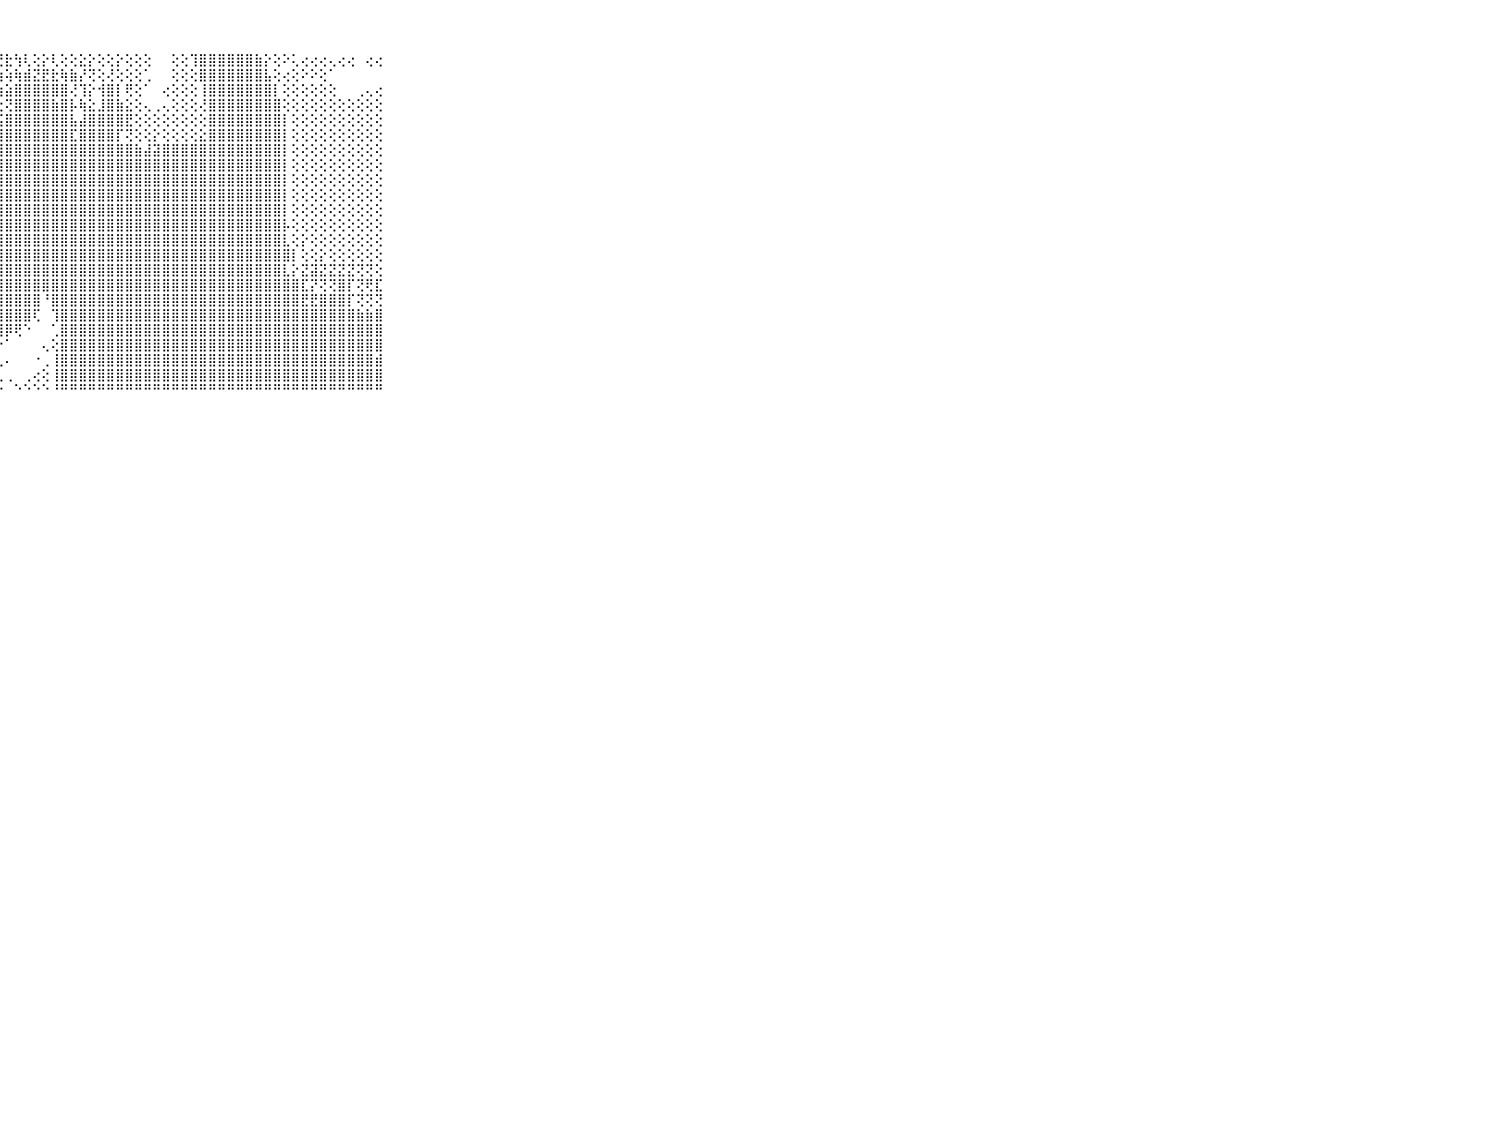

⠀⠀⠀⠀⠀⠀⠀⠀⠀⠀⠀⢕⢕⢝⢱⡕⢕⢸⢕⢏⡕⢕⢸⣵⢝⢟⢻⢟⣗⢳⢇⢕⡕⢇⢕⢕⣕⡕⢕⢕⡕⢕⢕⢕⠀⠀⢕⢕⢹⣿⣿⣿⣿⣿⣿⣷⡕⢕⠕⢅⢔⢔⢔⢄⢔⢔⠀⢔⢔⠀⠀⠀⠀⠀⠀⠀⠀⠀⠀⠀⠀
⠀⠀⠀⠀⠀⠀⠀⠀⠀⠀⠀⢕⢕⢕⢕⢕⢝⢜⣇⢵⠟⢑⠘⢝⢜⡿⣷⣵⢵⢷⣾⣝⣟⣗⢷⣷⡜⢝⢕⢜⢕⢕⢕⢁⠀⠀⢕⢕⢕⣿⣿⣿⣿⣿⣿⣿⣧⢕⢔⢕⠕⠕⢕⠁⠀⠀⠀⠀⠀⠀⠀⠀⠀⠀⠀⠀⠀⠀⠀⠀⠀
⠀⠀⠀⠀⠀⠀⠀⠀⠀⠀⠀⢕⢵⢵⢕⢱⠇⠑⠑⠅⢔⣱⡴⢷⢷⢗⢗⢳⣵⣿⣿⣿⣿⣿⣿⢜⢹⡕⢺⣿⡇⢟⢕⠁⠀⢔⢕⢕⢕⢸⣿⣿⣿⣿⣿⣿⣿⡇⢕⢕⢕⢕⢕⢕⠀⠀⢀⢄⢔⠀⠀⠀⠀⠀⠀⠀⠀⠀⠀⠀⠀
⠀⠀⠀⠀⠀⠀⠀⠀⠀⠀⠀⢕⢕⢕⢕⢕⢀⢀⢔⢱⢎⢕⢅⢄⢕⢄⢕⢕⢝⣿⣿⣿⣿⣷⣿⡧⢷⣕⣸⣿⣷⣕⢕⢄⢀⢄⢕⢕⢕⢜⣿⣿⣿⣿⣿⣿⣿⣿⢕⢕⢕⢕⢕⢕⢕⢕⢕⢕⢕⠀⠀⠀⠀⠀⠀⠀⠀⠀⠀⠀⠀
⠀⠀⠀⠀⠀⠀⠀⠀⠀⠀⠀⢜⢝⢝⢕⢕⢕⣱⢧⢔⢗⢇⢕⢕⢕⢕⡻⣯⣿⣿⣿⣿⣿⣿⣿⣧⣼⣿⣿⣿⣿⣟⢕⢕⢕⢕⢕⢕⢕⢕⣿⣿⣿⣿⣿⣿⣿⣿⡇⢕⢕⢕⢕⢕⢕⢕⢕⢕⢕⠀⠀⠀⠀⠀⠀⠀⠀⠀⠀⠀⠀
⠀⠀⠀⠀⠀⠀⠀⠀⠀⠀⠀⢕⣕⡕⢕⢕⢱⣕⣱⣵⣷⣷⣷⣷⣷⣷⣿⣿⣿⣿⣿⣿⣿⣿⣿⣏⣿⣿⣿⣿⡏⢝⢕⢕⡕⢕⢕⢕⢕⣕⣿⣿⣿⣿⣿⣿⣿⣿⡇⢕⢕⢕⢕⢕⢕⢕⢕⢕⢕⠀⠀⠀⠀⠀⠀⠀⠀⠀⠀⠀⠀
⠀⠀⠀⠀⠀⠀⠀⠀⠀⠀⠀⢕⡇⢕⢕⢕⢱⣾⣿⣿⣿⣿⣿⣿⣿⣿⣿⣿⣿⣿⣿⣿⣿⣿⣿⣿⣿⣿⣿⣿⣿⣿⣷⣼⣽⣿⣿⣿⣿⣿⣿⣿⣿⣿⣿⣿⣿⣿⡇⢕⢕⢕⢕⢕⢕⢕⢕⢕⢕⠀⠀⠀⠀⠀⠀⠀⠀⠀⠀⠀⠀
⠀⠀⠀⠀⠀⠀⠀⠀⠀⠀⠀⢸⣷⡇⢕⢕⣼⣿⣿⣿⣿⣿⣿⣿⣿⣿⣿⣿⣿⣿⣿⣿⣿⣿⣿⣿⣿⣿⣿⣿⣿⣿⣿⣿⣿⣿⣿⣿⣿⣿⣿⣿⣿⣿⣿⣿⣿⣿⡇⢕⢕⢕⢕⢕⢕⢕⢕⢕⢕⠀⠀⠀⠀⠀⠀⠀⠀⠀⠀⠀⠀
⠀⠀⠀⠀⠀⠀⠀⠀⠀⠀⠀⢕⣿⣇⢑⢕⣿⣿⣿⣿⣿⣿⣿⣿⣿⣿⣿⣿⣿⣿⣿⣿⣿⣿⣿⣿⣿⣿⣿⣿⣿⣿⣿⣿⣿⣿⣿⣿⣿⣿⣿⣿⣿⣿⣿⣿⣿⣿⡇⢕⢕⢕⢕⢕⢕⢕⢕⢕⢕⠀⠀⠀⠀⠀⠀⠀⠀⠀⠀⠀⠀
⠀⠀⠀⠀⠀⠀⠀⠀⠀⠀⠀⢸⢽⢝⢕⢕⣿⣿⣿⣿⣿⣿⣿⣿⣿⣿⣿⣿⣿⣿⣿⣿⣿⣿⣿⣿⣿⣿⣿⣿⣿⣿⣿⣿⣿⣿⣿⣿⣿⣿⣿⣿⣿⣿⣿⣿⣿⣿⡇⢕⢕⢕⢕⢕⢕⢕⢕⢕⢕⠀⠀⠀⠀⠀⠀⠀⠀⠀⠀⠀⠀
⠀⠀⠀⠀⠀⠀⠀⠀⠀⠀⠀⢾⢷⣵⣇⡕⢻⣿⣿⣿⣿⣿⣿⣿⣿⣿⣿⣿⣿⣿⣿⣿⣿⣿⣿⣿⣿⣿⣿⣿⣿⣿⣿⣿⣿⣿⣿⣿⣿⣿⣿⣿⣿⣿⣿⣿⣿⣿⡇⢕⢕⢕⢕⢕⢕⢕⢕⢕⢕⠀⠀⠀⠀⠀⠀⠀⠀⠀⠀⠀⠀
⠀⠀⠀⠀⠀⠀⠀⠀⠀⠀⠀⢕⢜⣝⣿⣿⣿⣿⣿⣿⣿⣿⣿⣿⣿⣿⣿⣿⣿⣿⣿⣿⣿⣿⣿⣿⣿⣿⣿⣿⣿⣿⣿⣿⣿⣿⣿⣿⣿⣿⣿⣿⣿⣿⣿⣿⣿⣿⡧⢕⢕⢕⢕⢕⢕⢕⢕⢕⢕⠀⠀⠀⠀⠀⠀⠀⠀⠀⠀⠀⠀
⠀⠀⠀⠀⠀⠀⠀⠀⠀⠀⠀⢻⣿⣻⣿⣿⣿⣿⣿⣿⣿⣿⣿⣿⣿⣿⣯⣽⣿⣿⣿⣿⣿⣿⣿⣿⣿⣿⣿⣿⣿⣿⣿⣿⣿⣿⣿⣿⣿⣿⣿⣿⣿⣿⣿⣿⣿⣿⣇⢕⡕⢕⢕⢕⢕⢕⢕⢕⢕⠀⠀⠀⠀⠀⠀⠀⠀⠀⠀⠀⠀
⠀⠀⠀⠀⠀⠀⠀⠀⠀⠀⠀⣼⣿⣿⣿⣿⣿⣿⣿⣿⣿⣿⣿⣿⣿⣿⣿⣿⣿⣿⣿⣿⣿⣿⣿⣿⣿⣿⣿⣿⣿⣿⣿⣿⣿⣿⣿⣿⣿⣿⣿⣿⣿⣿⣿⣿⣿⣿⣿⡇⢕⢕⡕⢕⢕⢕⢕⢕⢕⠀⠀⠀⠀⠀⠀⠀⠀⠀⠀⠀⠀
⠀⠀⠀⠀⠀⠀⠀⠀⠀⠀⠀⣿⣿⣿⣿⣿⣿⣿⣿⣿⣿⣿⣿⣿⣿⣿⣿⣿⣿⣿⣿⣿⣿⣿⣿⣿⣿⣿⣿⣿⣿⣿⣿⣿⣿⣿⣿⣿⣿⣿⣿⣿⣿⣿⣿⣿⣿⣿⣇⡕⣝⣽⣝⣝⣝⣝⢝⢝⢕⠀⠀⠀⠀⠀⠀⠀⠀⠀⠀⠀⠀
⠀⠀⠀⠀⠀⠀⠀⠀⠀⠀⠀⣿⣿⣿⣿⣿⣿⣿⣿⣿⣿⣿⣿⣿⣿⣿⣿⣿⣿⣿⣿⣿⣿⣿⣿⣿⣿⣿⣿⣿⣿⣿⣿⣿⣿⣿⣿⣿⣿⣿⣿⣿⣿⣿⣿⣿⣿⣿⣿⣿⣏⡝⢝⢝⣿⡏⢝⢟⣏⠀⠀⠀⠀⠀⠀⠀⠀⠀⠀⠀⠀
⠀⠀⠀⠀⠀⠀⠀⠀⠀⠀⠀⣿⣿⣿⣿⣿⣿⣿⡟⣿⣿⣿⣿⣿⣿⣿⣿⣿⣿⣿⣿⣿⠘⣿⣿⣿⣿⣿⣿⣿⣿⣿⣿⣿⣿⣿⣿⣿⣿⣿⣿⣿⣿⣿⣿⣿⣿⣿⣿⣿⣟⣟⣿⣿⣿⡏⢝⢝⢝⠀⠀⠀⠀⠀⠀⠀⠀⠀⠀⠀⠀
⠀⠀⠀⠀⠀⠀⠀⠀⠀⠀⠀⣿⣿⣿⣿⣿⣿⡟⢕⣿⣿⣿⣿⣿⣿⣿⣿⣿⣿⣿⣿⢏⠀⢹⣿⣿⣿⣿⣿⣿⣿⣿⣿⣿⣿⣿⣿⣿⣿⣿⣿⣿⣿⣿⣿⣿⣿⣿⣿⣿⣿⣿⣿⣿⣿⣿⣷⣷⣿⠀⠀⠀⠀⠀⠀⠀⠀⠀⠀⠀⠀
⠀⠀⠀⠀⠀⠀⠀⠀⠀⠀⠀⣿⣿⣿⣿⣿⣿⢕⢕⢻⣿⣿⣿⣿⣵⢕⢕⣿⡿⢟⠑⠀⠀⢁⣿⣿⣿⣿⣿⣿⣿⣿⣿⣿⣿⣿⣿⣿⣿⣿⣿⣿⣿⣿⣿⣿⣿⣿⣿⣿⣿⣿⣿⣿⣿⣿⣿⣿⣿⠀⠀⠀⠀⠀⠀⠀⠀⠀⠀⠀⠀
⠀⠀⠀⠀⠀⠀⠀⠀⠀⠀⠀⣿⣿⣿⣿⣿⣿⢕⢕⢕⢜⢟⢿⢿⢿⢷⢕⠑⠁⠀⠀⠀⢄⢕⣿⣿⣿⣿⣿⣿⣿⣿⣿⣿⣿⣿⣿⣿⣿⣿⣿⣿⣿⣿⣿⣿⣿⣿⣿⣿⣿⣿⣿⣿⣿⣿⣿⣿⣿⠀⠀⠀⠀⠀⠀⠀⠀⠀⠀⠀⠀
⠀⠀⠀⠀⠀⠀⠀⠀⠀⠀⠀⣿⣿⣿⣿⣿⣿⢀⢕⢕⢅⠀⠁⠀⠀⠀⠀⢀⠄⠀⠀⠐⢀⢸⣿⣿⣿⣿⣿⣿⣿⣿⣿⣿⣿⣿⣿⣿⣿⣿⣿⣿⣿⣿⣿⣿⣿⣿⣿⣿⣿⣿⣿⣿⣿⣿⣿⣿⣾⠀⠀⠀⠀⠀⠀⠀⠀⠀⠀⠀⠀
⠀⠀⠀⠀⠀⠀⠀⠀⠀⠀⠀⣿⣿⣿⣿⣿⣿⡕⢕⢕⢕⢕⠑⠑⠄⠔⠕⢀⢀⠀⢀⢔⢕⢸⣿⣿⣿⣿⣿⣿⣿⣿⣿⣿⣿⣿⣿⣿⣿⣿⣿⣿⣿⣿⣿⣿⣿⣿⣿⣿⣿⣿⣿⣿⣿⣿⣿⣿⣿⠀⠀⠀⠀⠀⠀⠀⠀⠀⠀⠀⠀
⠀⠀⠀⠀⠀⠀⠀⠀⠀⠀⠀⠛⠛⠛⠛⠛⠛⠃⠑⠑⠑⠑⠑⠑⠑⠑⠑⠑⠀⠑⠑⠑⠑⠘⠛⠛⠛⠛⠛⠛⠛⠛⠛⠛⠛⠛⠛⠛⠛⠛⠛⠛⠛⠛⠛⠛⠛⠛⠛⠛⠛⠛⠛⠛⠛⠛⠛⠛⠛⠀⠀⠀⠀⠀⠀⠀⠀⠀⠀⠀⠀